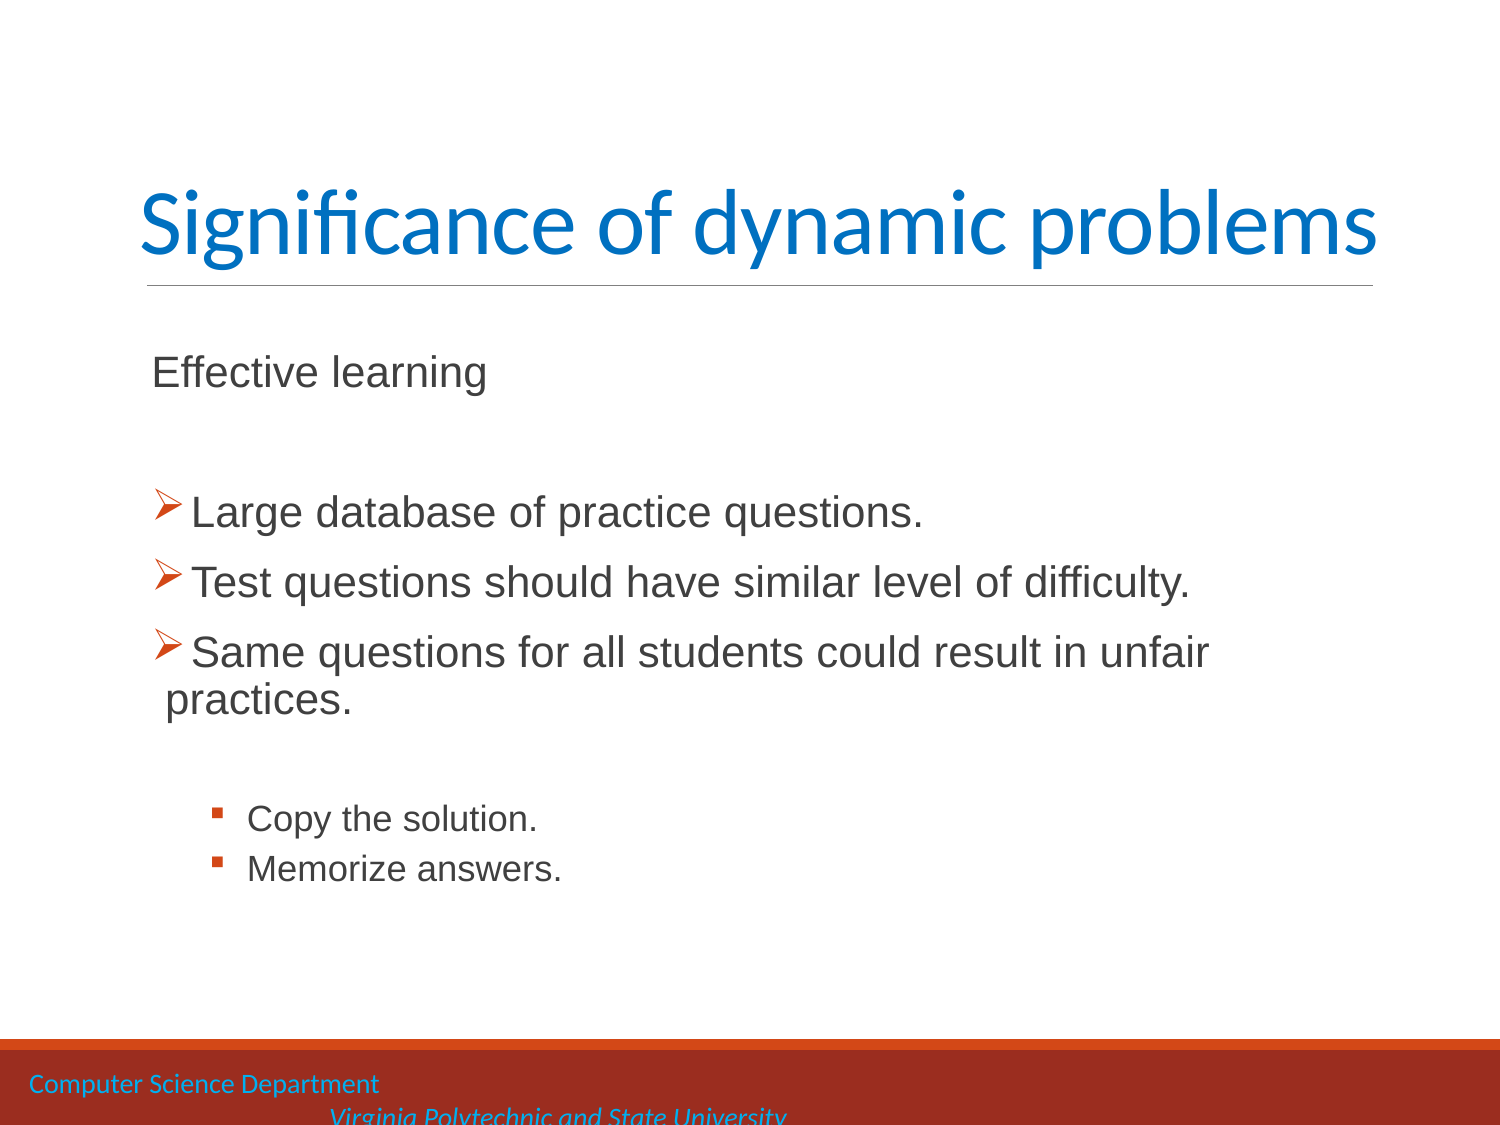

# Significance of dynamic problems
Effective learning

 Large database of practice questions.
 Test questions should have similar level of difficulty.
 Same questions for all students could result in unfair practices.

 Copy the solution.
 Memorize answers.

Computer Science Department 		   			    				Virginia Polytechnic and State University